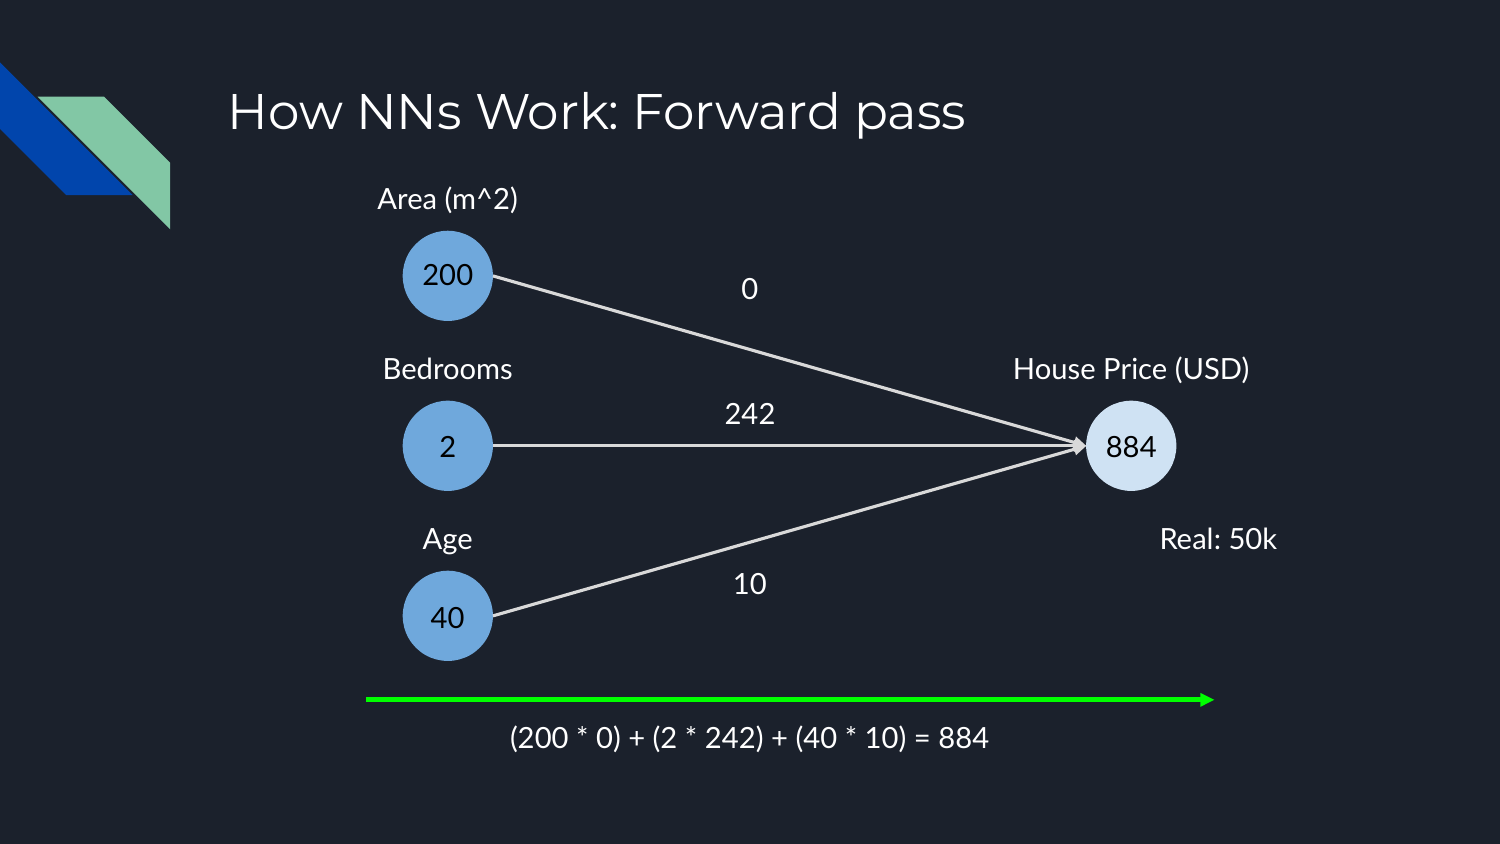

# How NNs Work: Forward pass
Area (m^2)

200
0
Bedrooms
House Price (USD)
242

2
884
Age
Real: 50k
10

40
(200 * 0) + (2 * 242) + (40 * 10) = 884